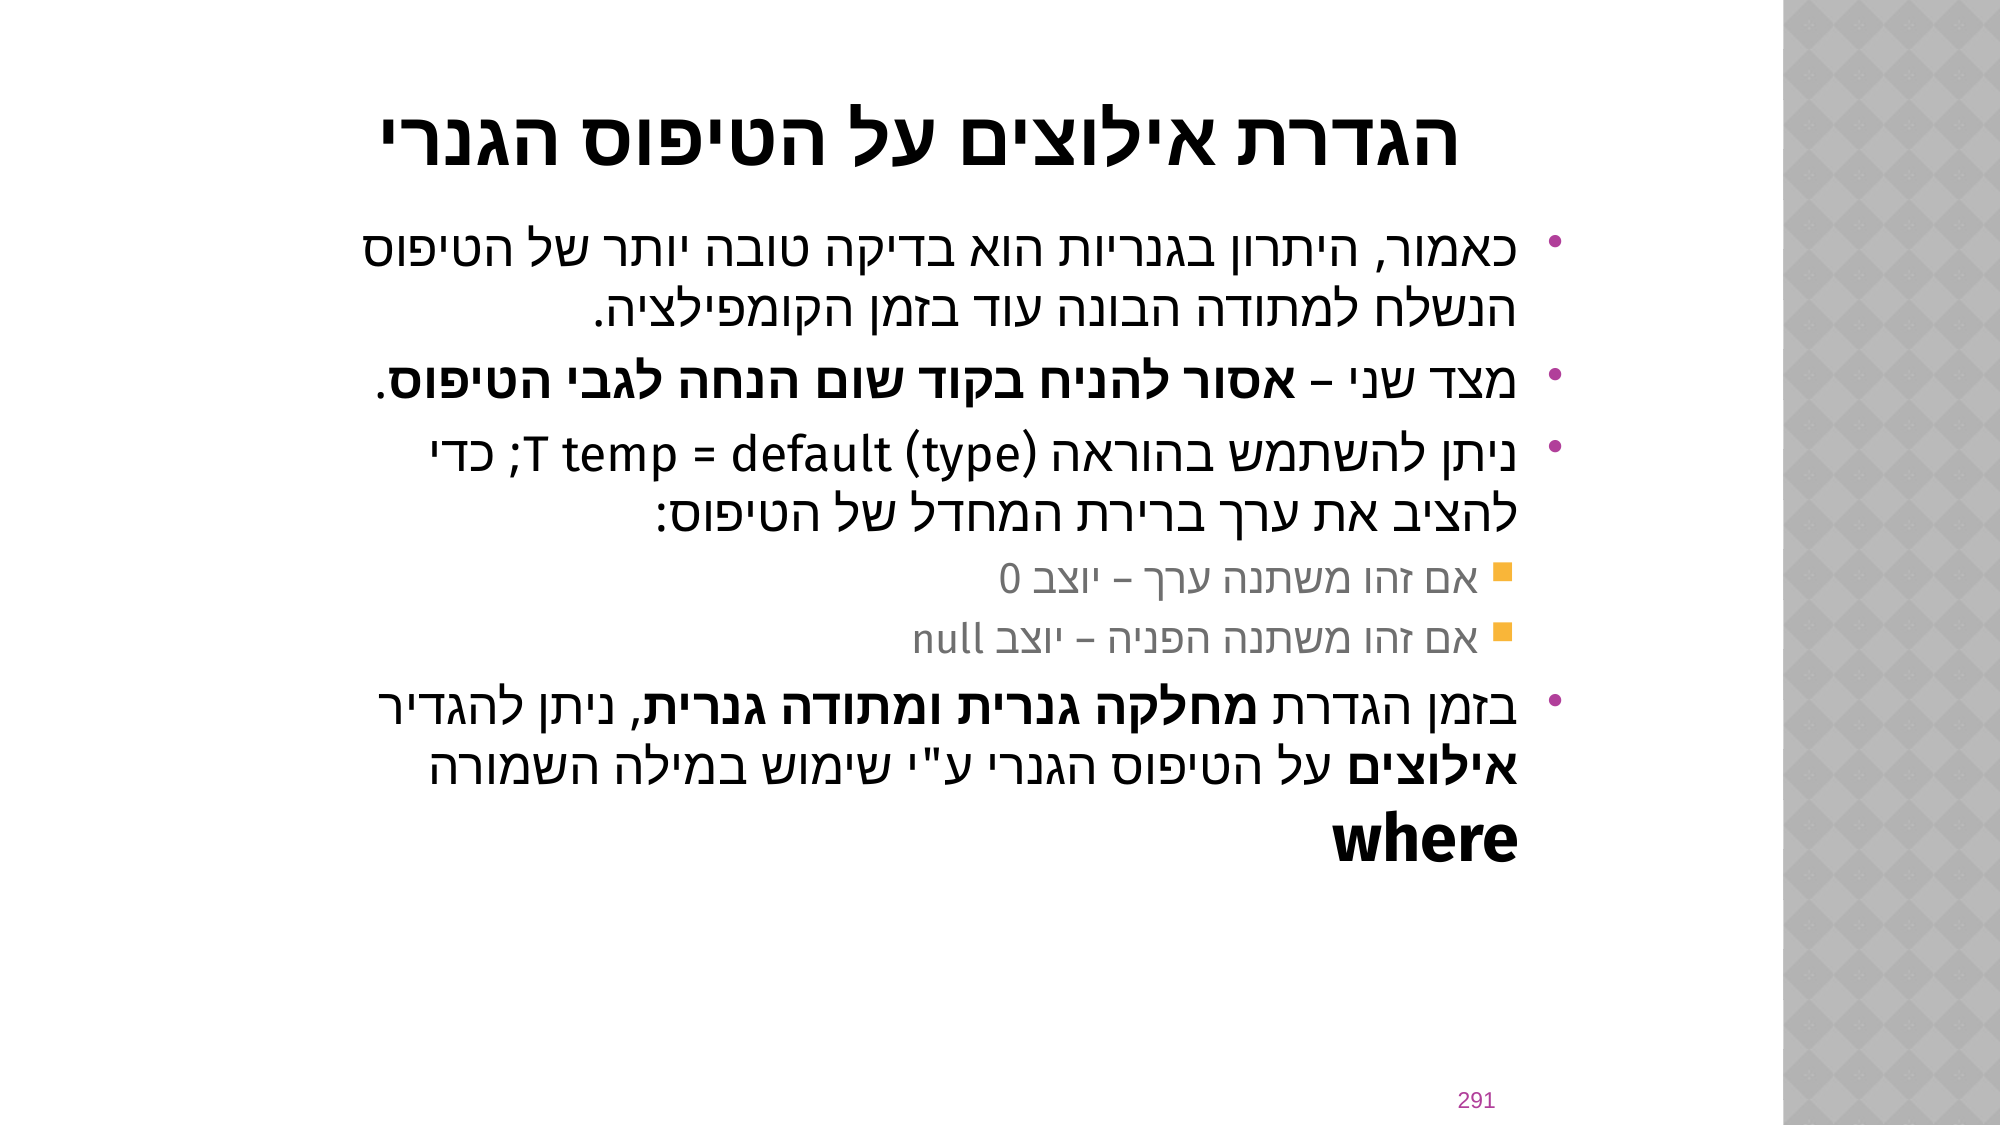

# הגדרת אילוצים על הטיפוס הגנרי
כאמור, היתרון בגנריות הוא בדיקה טובה יותר של הטיפוס הנשלח למתודה הבונה עוד בזמן הקומפילציה.
מצד שני – אסור להניח בקוד שום הנחה לגבי הטיפוס.
ניתן להשתמש בהוראה T temp = default (type); כדי להציב את ערך ברירת המחדל של הטיפוס:
אם זהו משתנה ערך – יוצב 0
אם זהו משתנה הפניה – יוצב null
בזמן הגדרת מחלקה גנרית ומתודה גנרית, ניתן להגדיר אילוצים על הטיפוס הגנרי ע"י שימוש במילה השמורה where

291